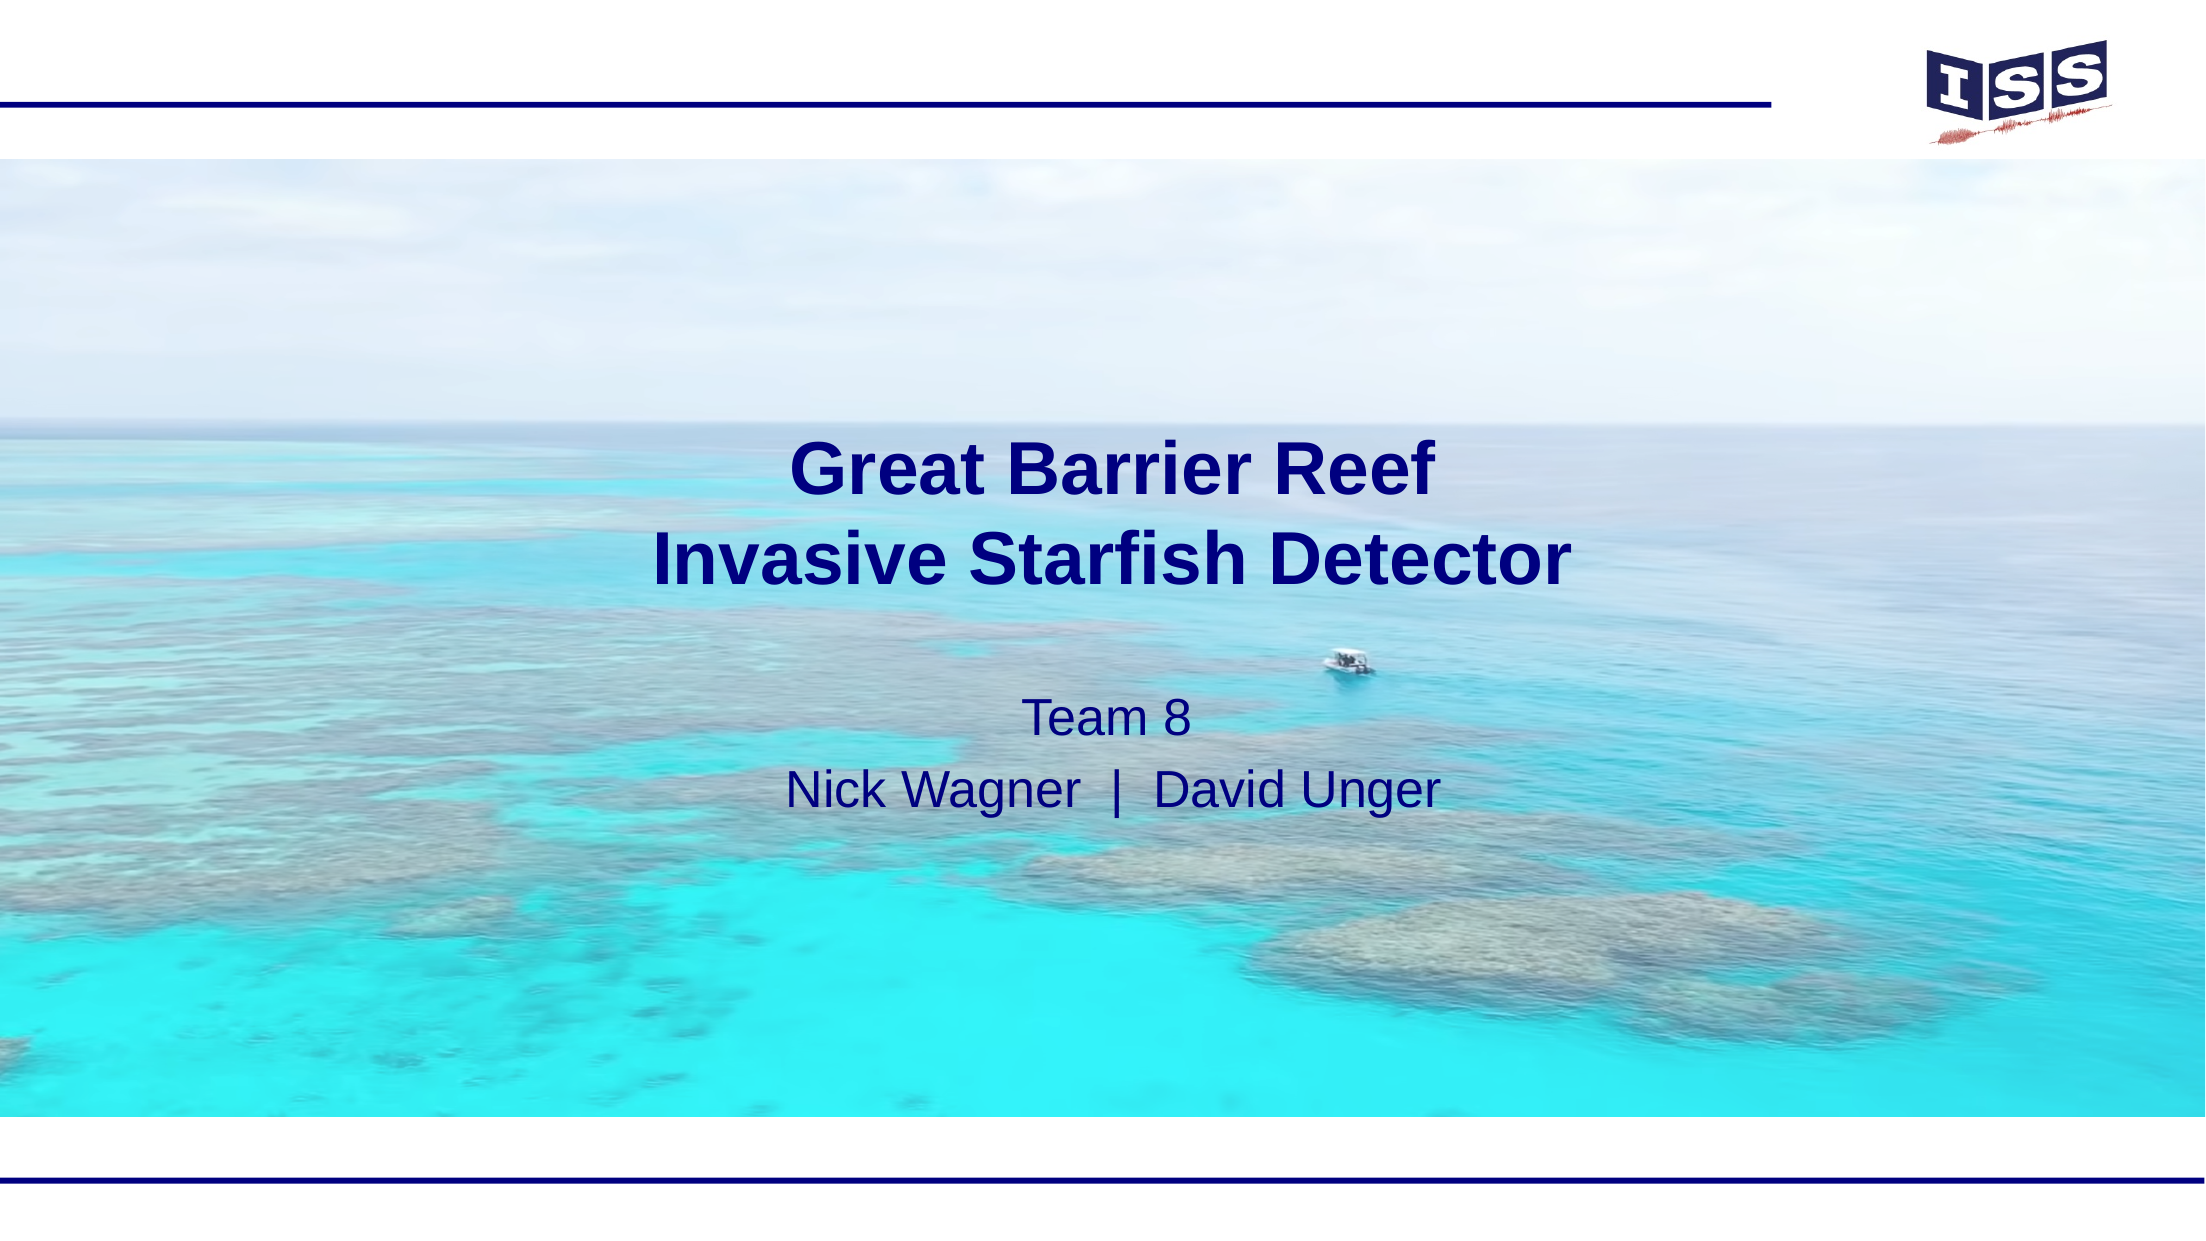

# Great Barrier Reef Invasive Starfish Detector
Team 8
Nick Wagner  |  David Unger